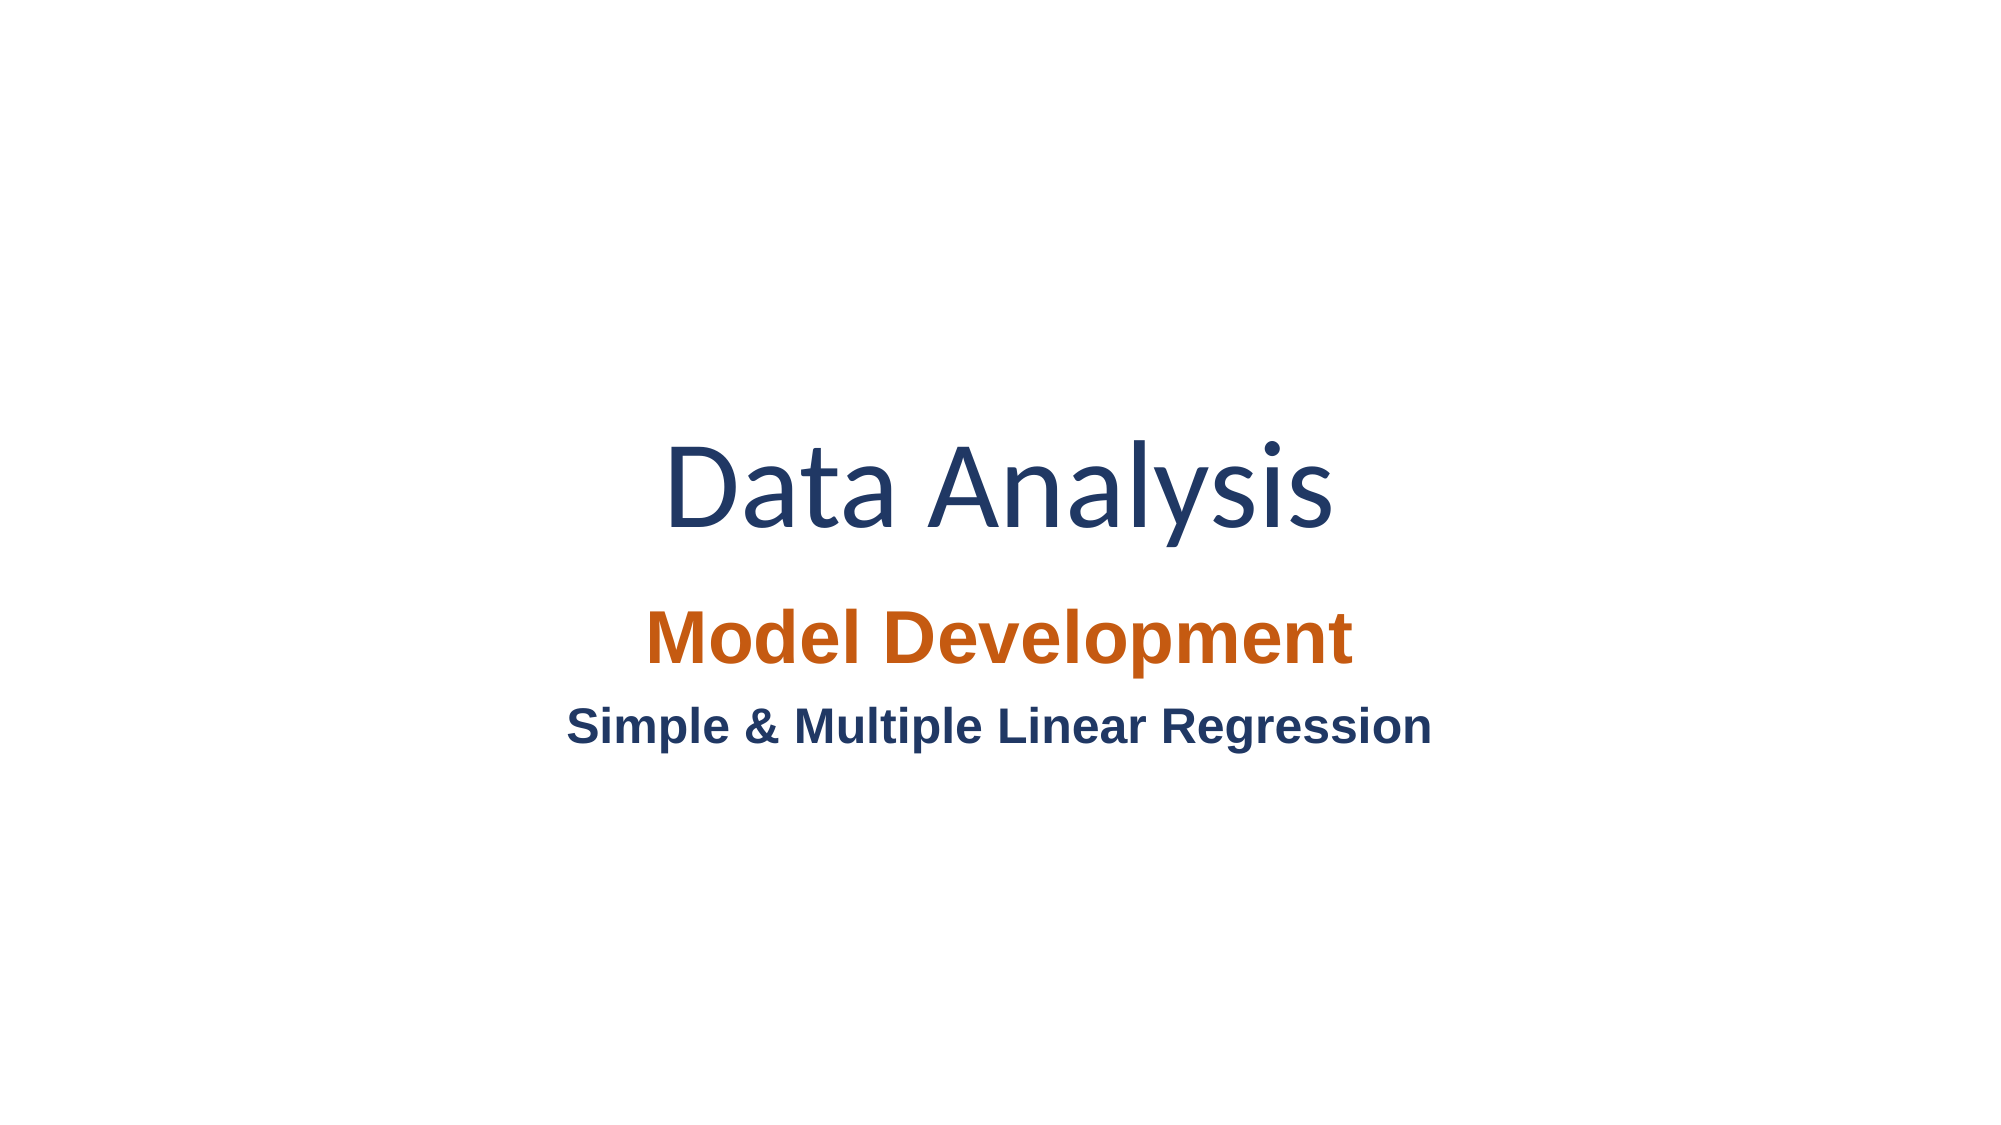

# Data Analysis
Model Development
Simple & Multiple Linear Regression